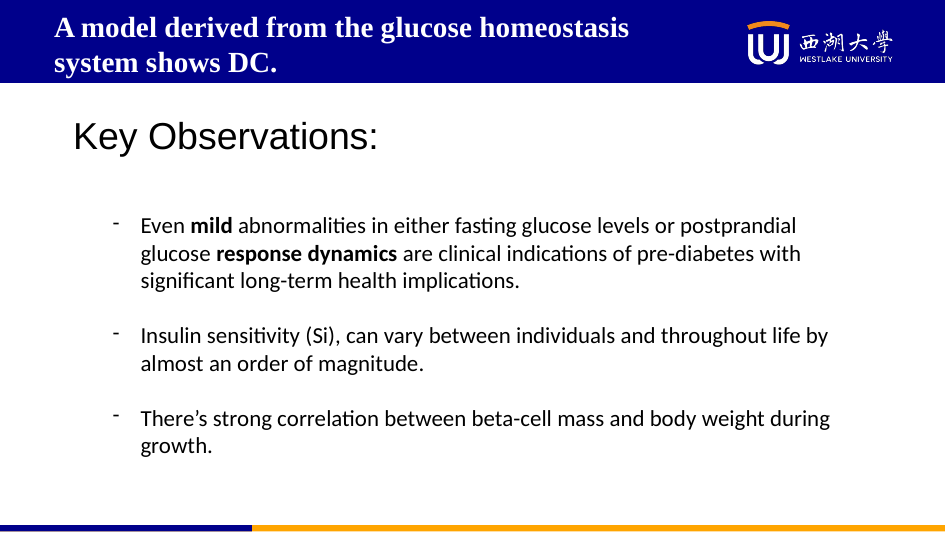

# A model derived from the glucose homeostasis system shows DC.
Key Observations:
Even mild abnormalities in either fasting glucose levels or postprandial glucose response dynamics are clinical indications of pre-diabetes with significant long-term health implications.

Insulin sensitivity (Si), can vary between individuals and throughout life by almost an order of magnitude.

There’s strong correlation between beta-cell mass and body weight during growth.